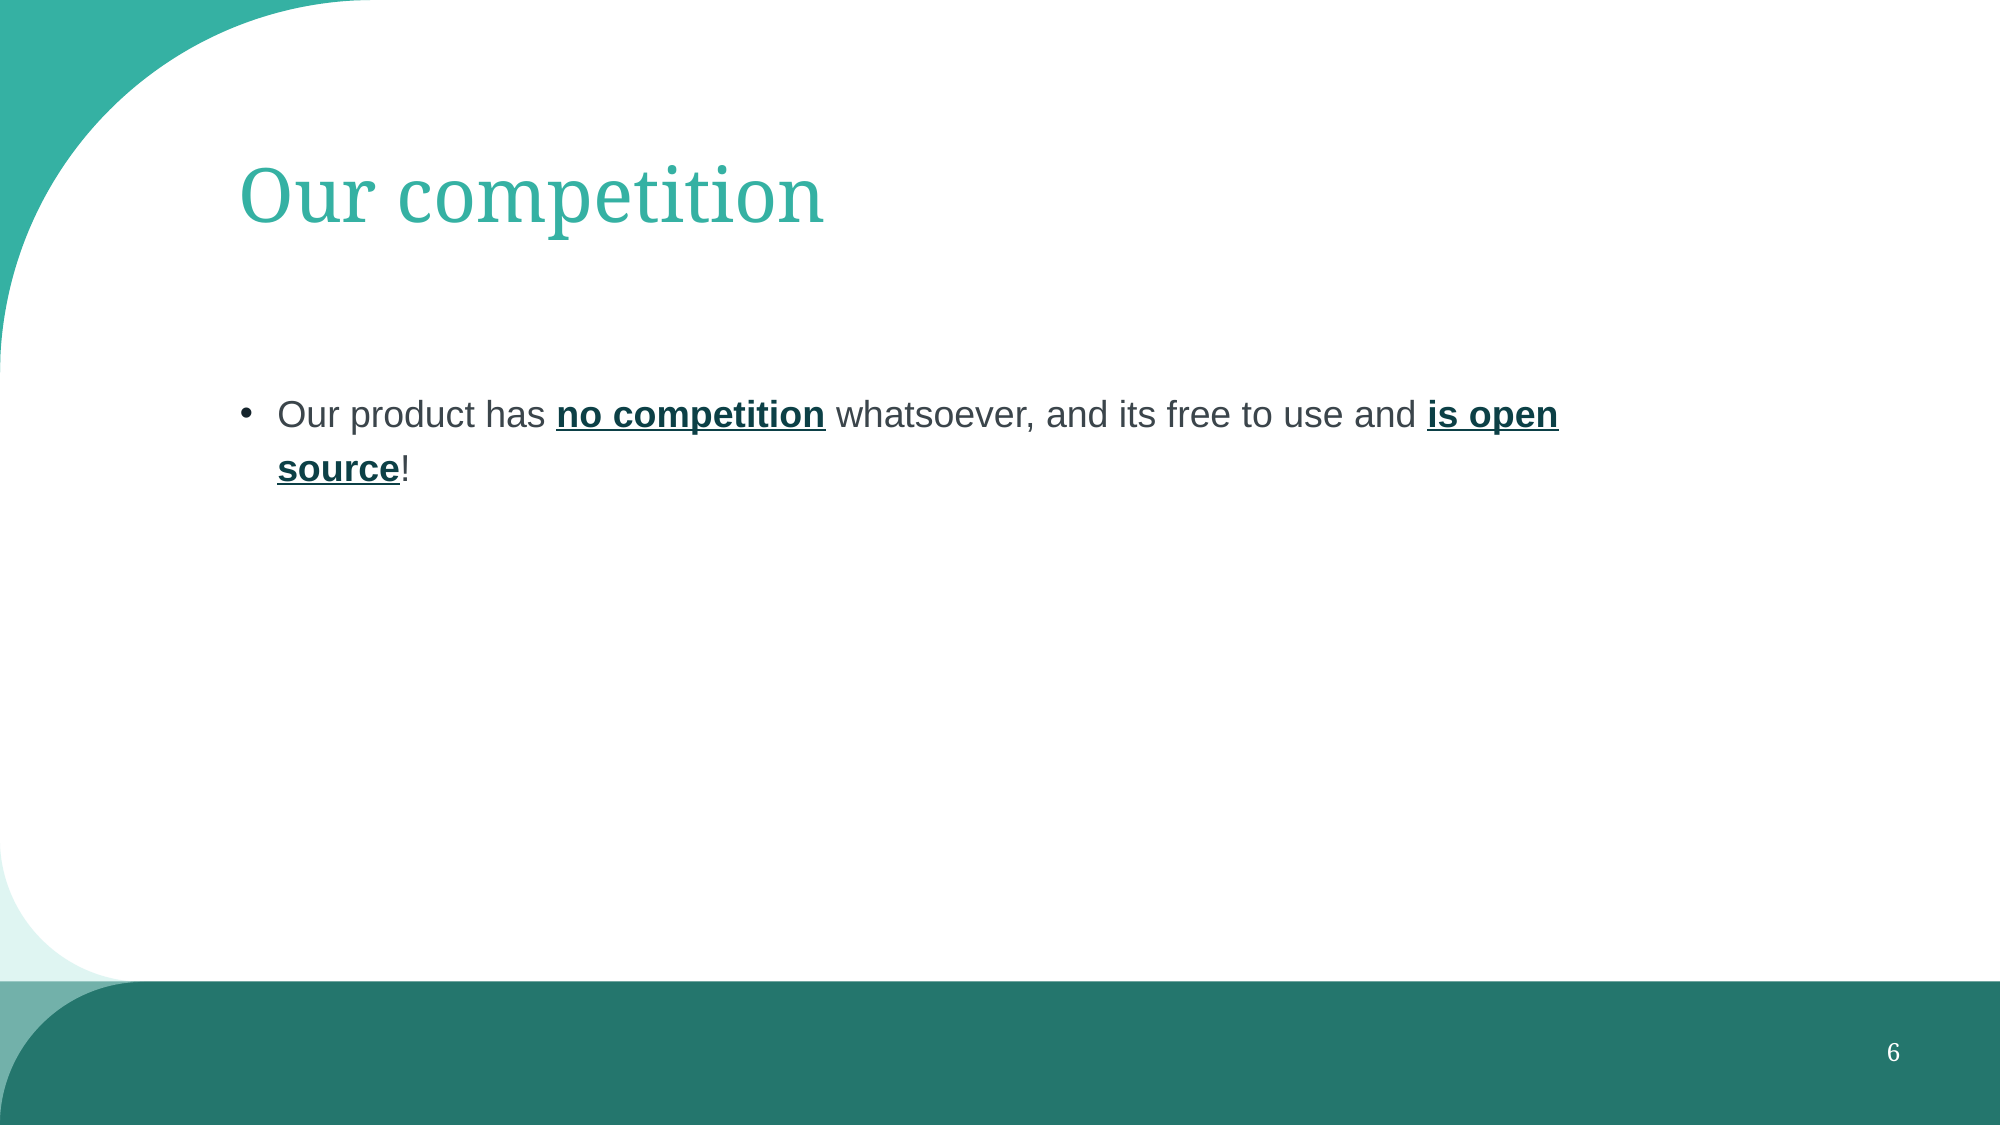

# Our competition
Our product has no competition whatsoever, and its free to use and is open source!
6